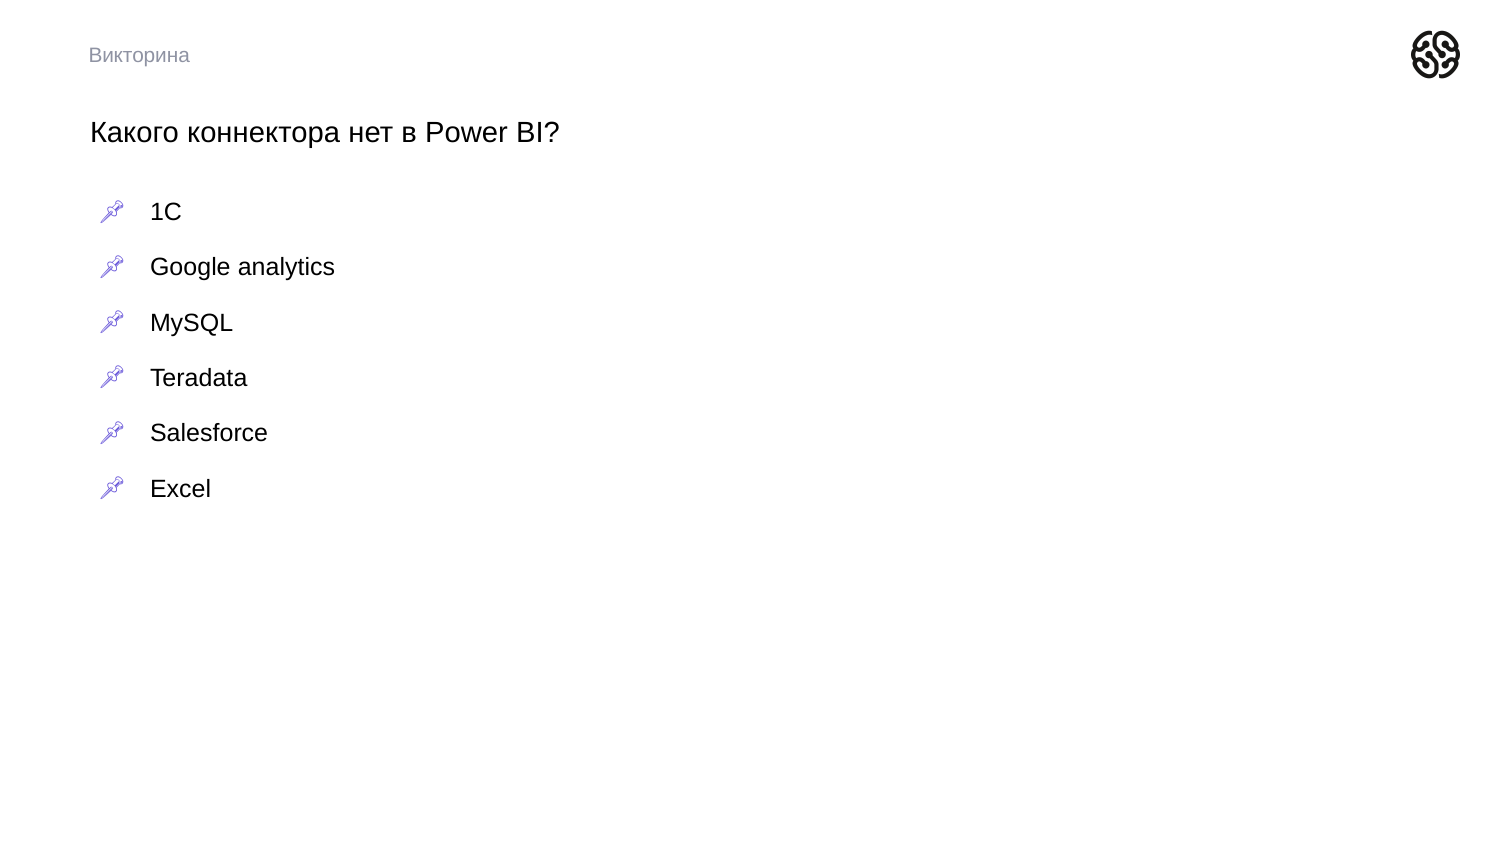

Викторина
# Какого коннектора нет в Power BI?
1C
Google analytics
MySQL
Teradata
Salesforce
Excel